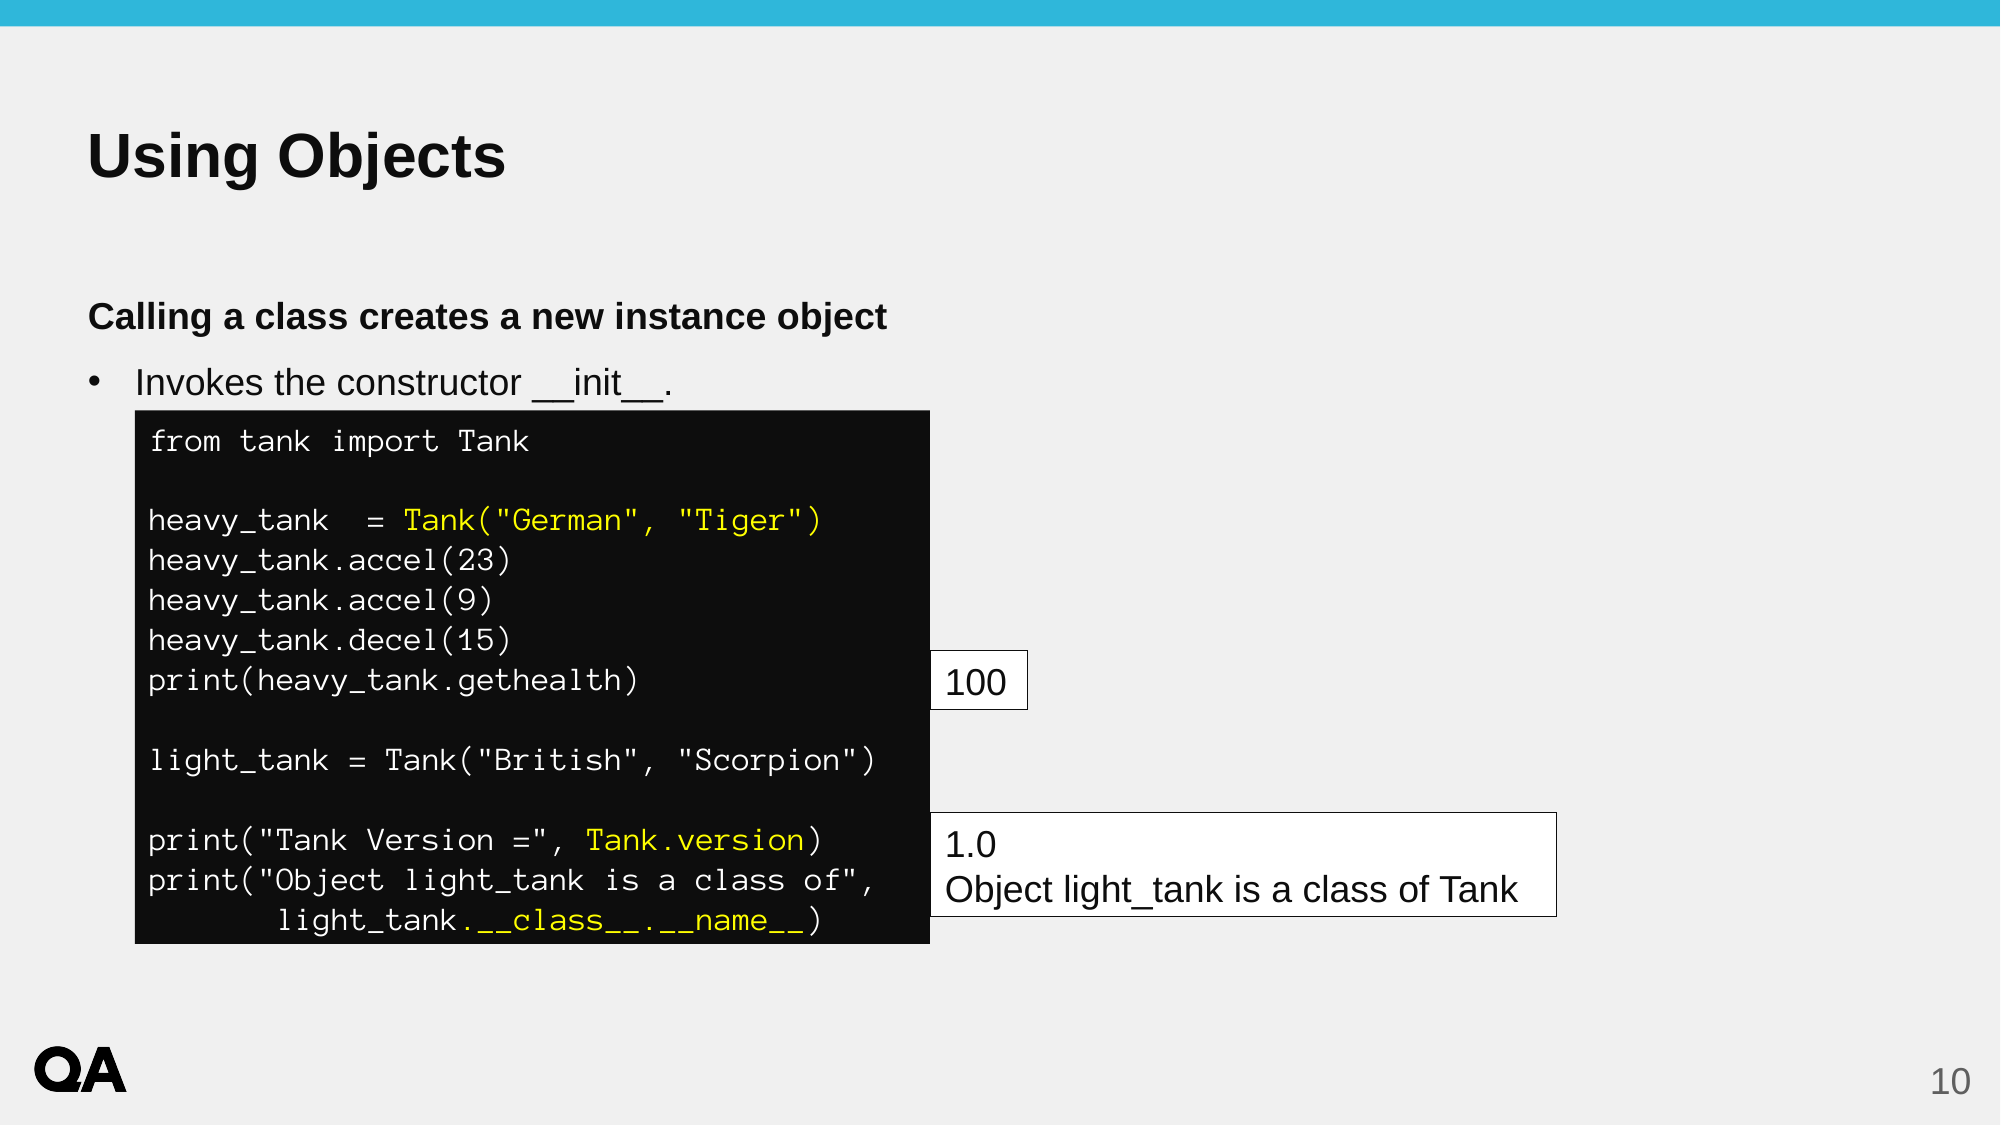

# Using Objects
Calling a class creates a new instance object
Invokes the constructor __init__.

from tank import Tank

heavy_tank  = Tank("German", "Tiger")
heavy_tank.accel(23)
heavy_tank.accel(9)
heavy_tank.decel(15)
print(heavy_tank.gethealth)

light_tank = Tank("British", "Scorpion")

print("Tank Version =", Tank.version)
print("Object light_tank is a class of",
       light_tank.__class__.__name__)
100
1.0
Object light_tank is a class of Tank
10